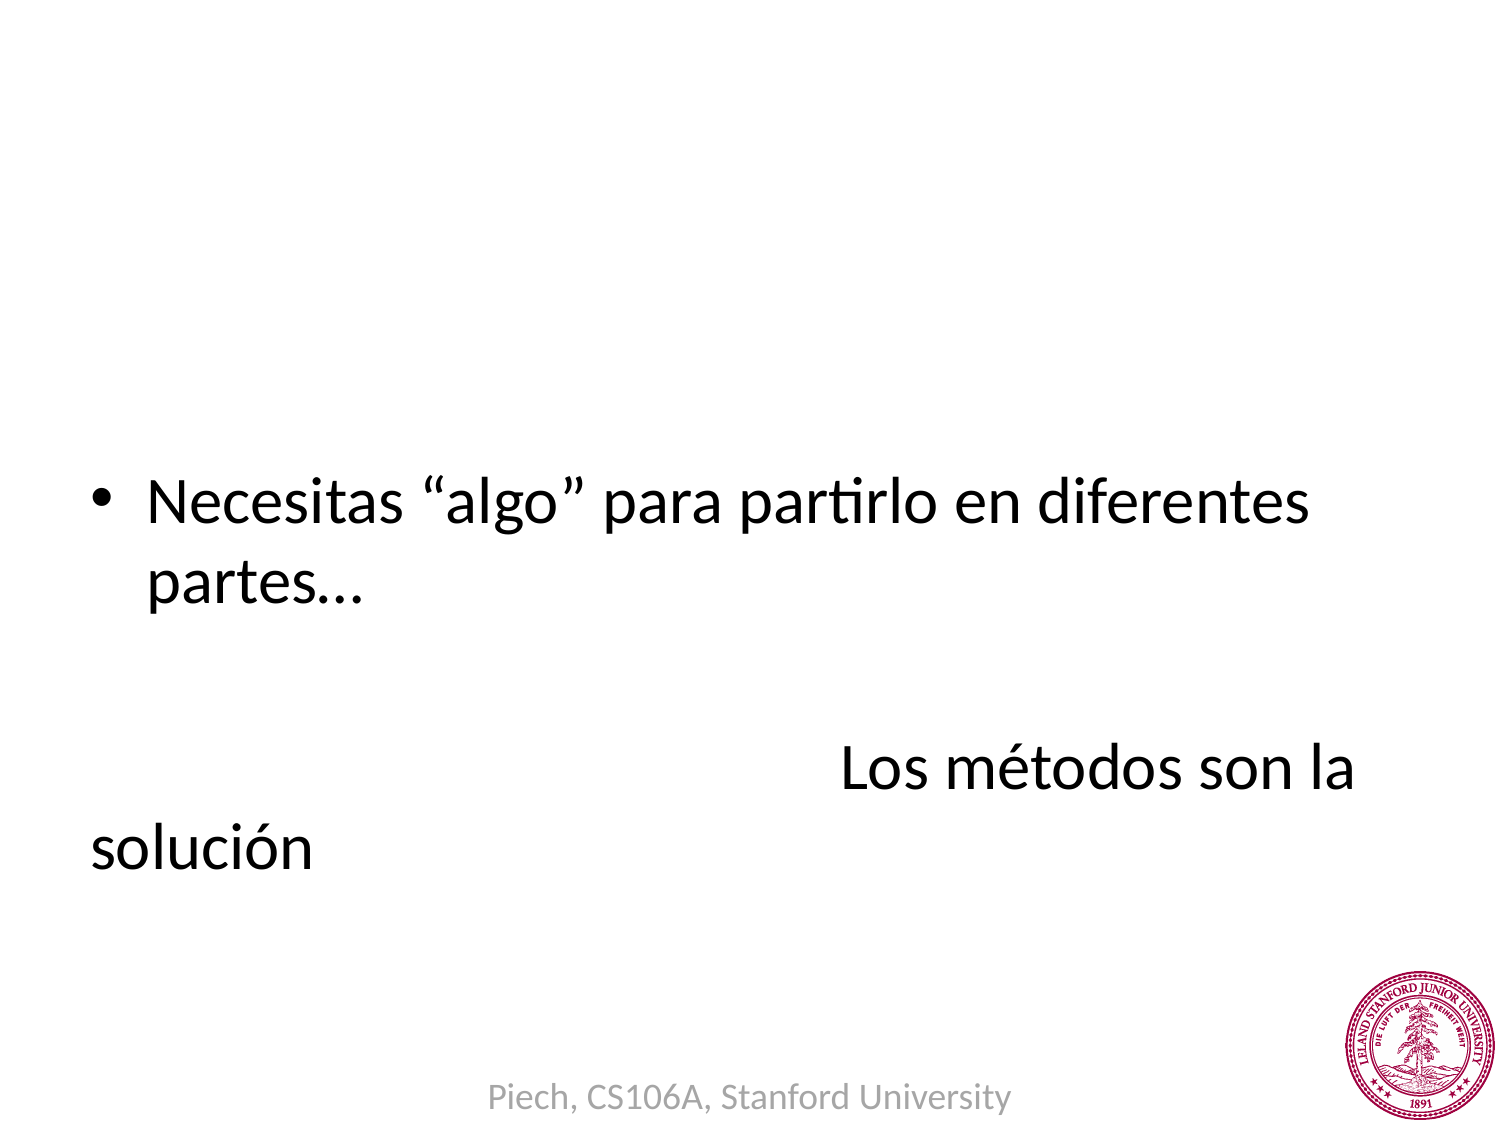

#

Necesitas “algo” para partirlo en diferentes partes…

					Los métodos son la solución